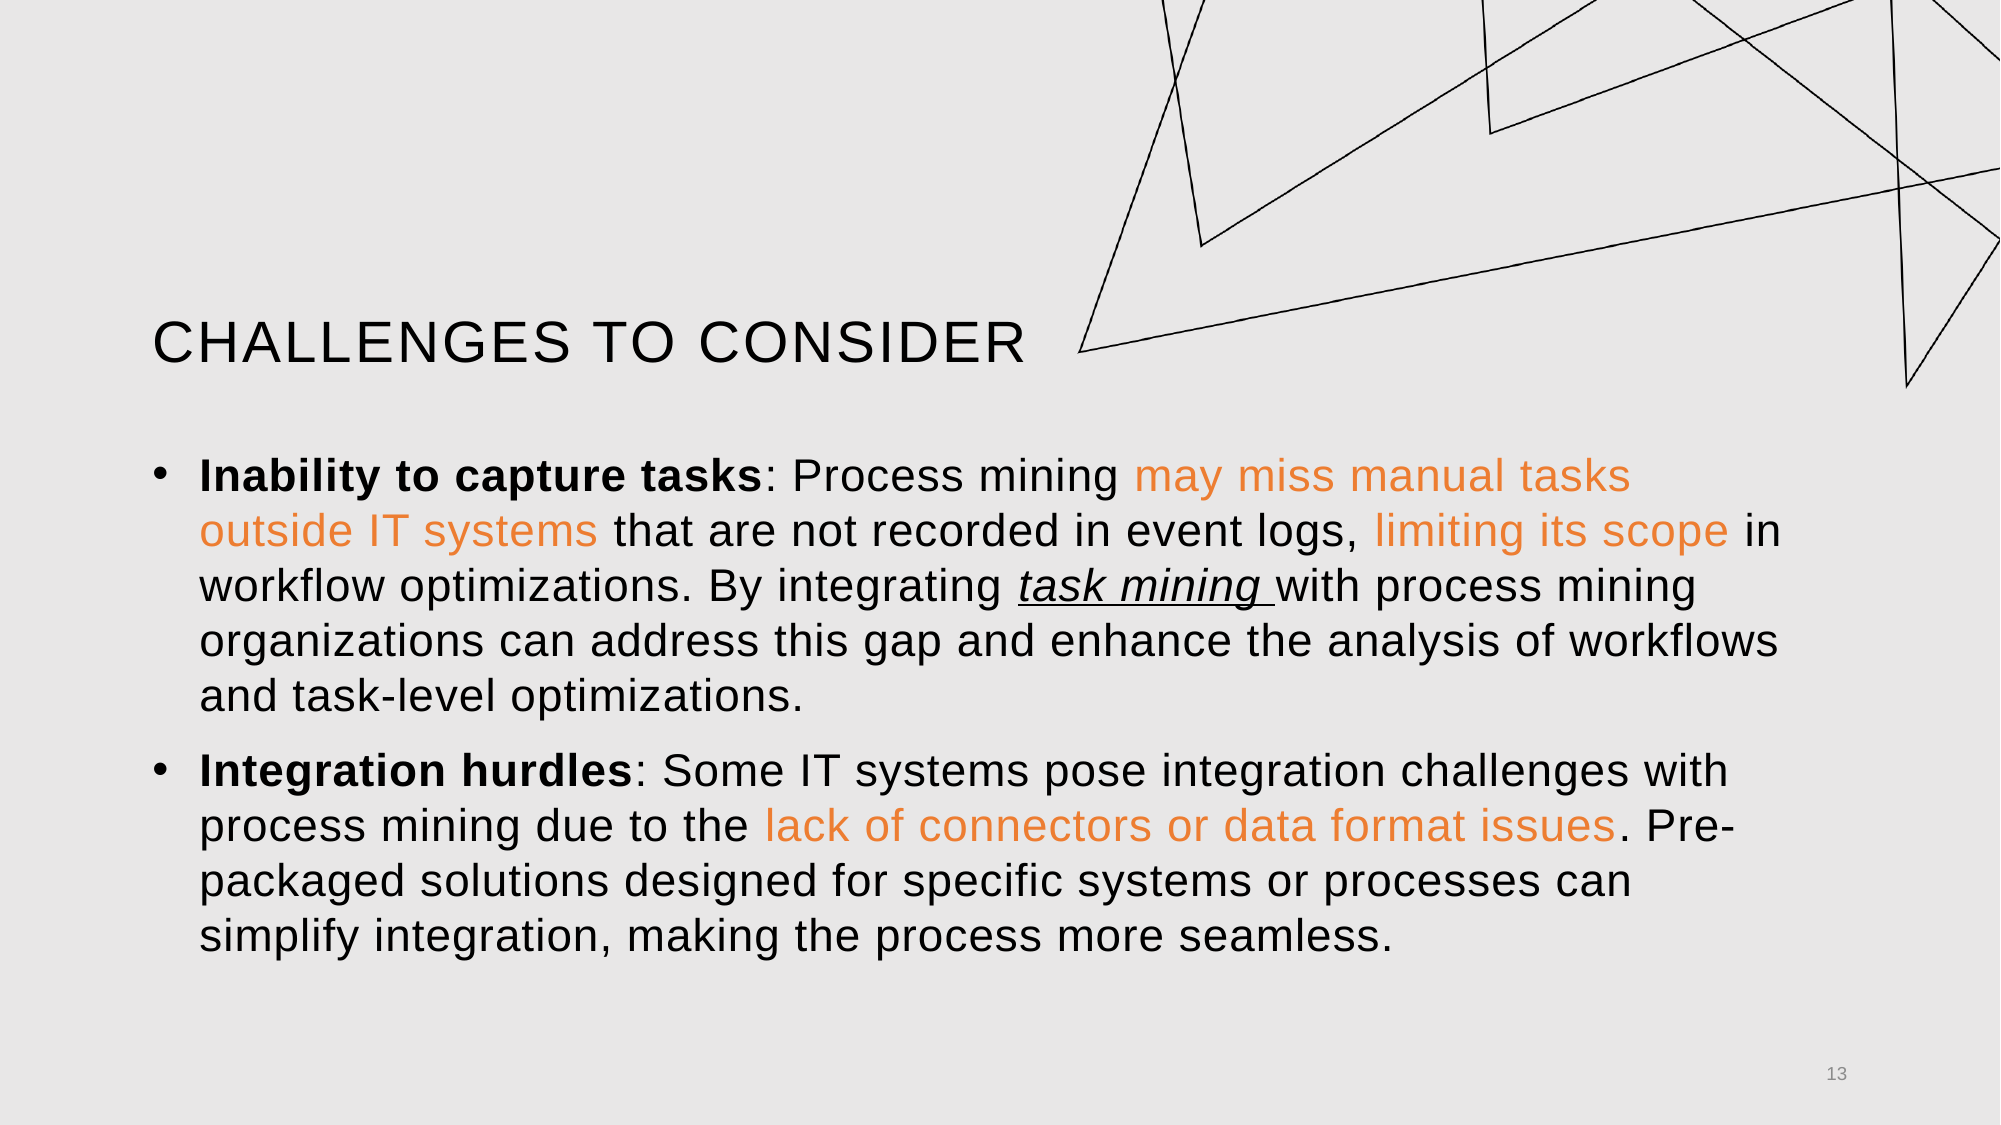

# Challenges to consider
Inability to capture tasks: Process mining may miss manual tasks outside IT systems that are not recorded in event logs, limiting its scope in workflow optimizations. By integrating task mining with process mining organizations can address this gap and enhance the analysis of workflows and task-level optimizations.
Integration hurdles: Some IT systems pose integration challenges with process mining due to the lack of connectors or data format issues. Pre-packaged solutions designed for specific systems or processes can simplify integration, making the process more seamless.
13